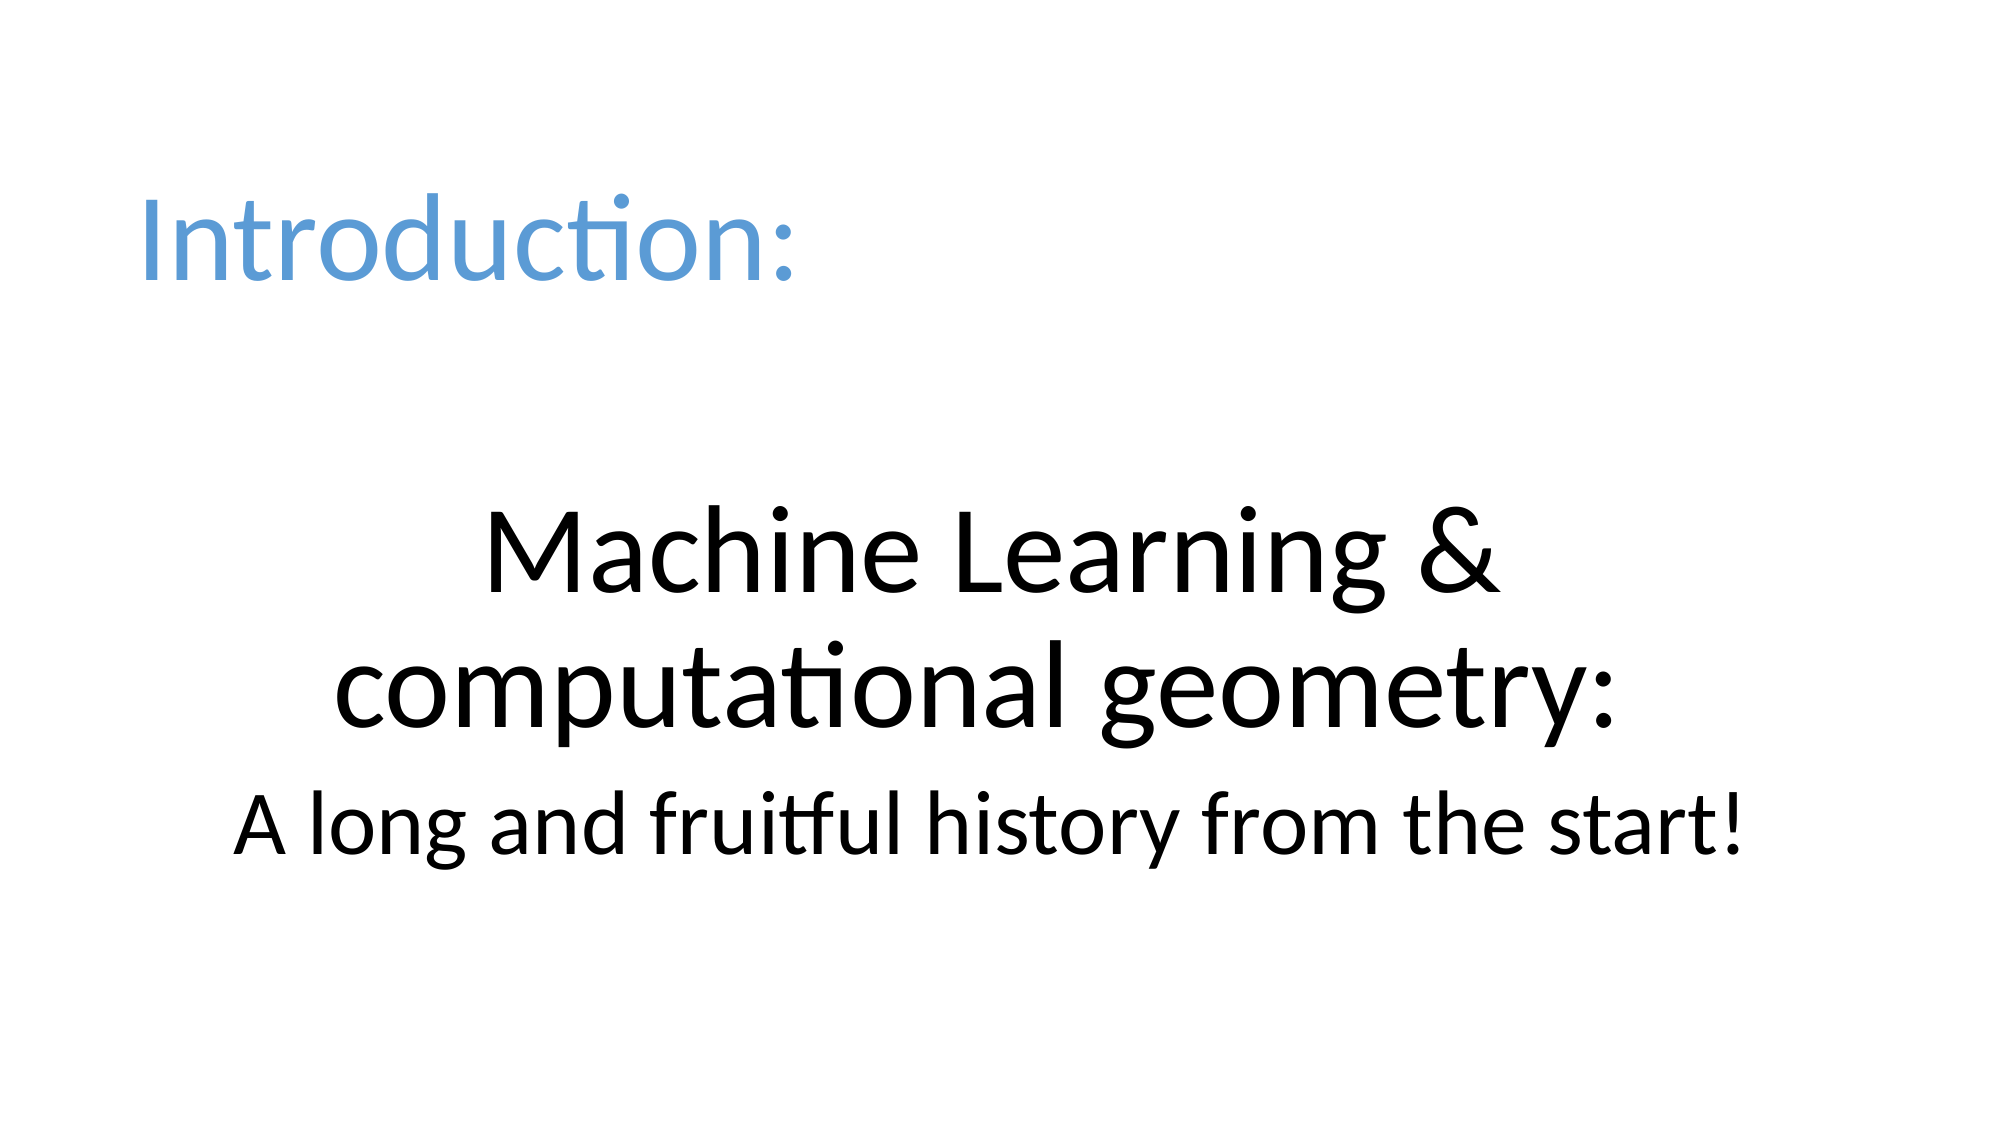

Introduction:

Machine Learning & computational geometry:
A long and fruitful history from the start!